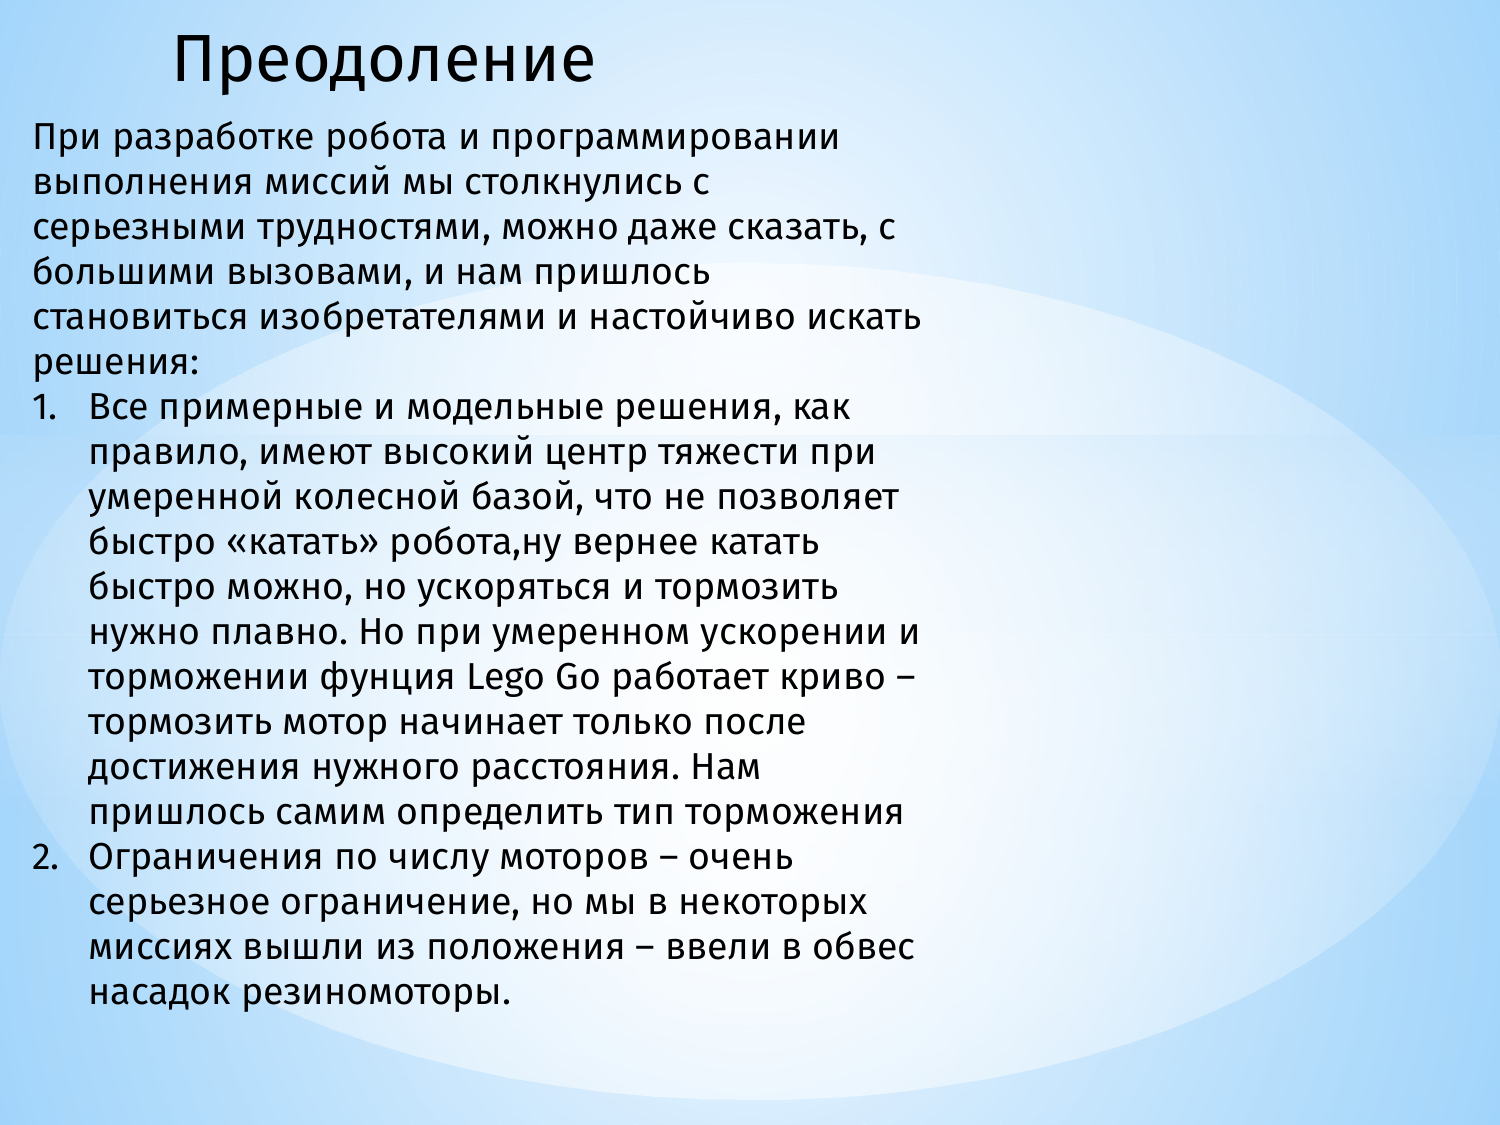

Преодоление
При разработке робота и программировании выполнения миссий мы столкнулись с серьезными трудностями, можно даже сказать, с большими вызовами, и нам пришлось становиться изобретателями и настойчиво искать решения:
Все примерные и модельные решения, как правило, имеют высокий центр тяжести при умеренной колесной базой, что не позволяет быстро «катать» робота,ну вернее катать быстро можно, но ускоряться и тормозить нужно плавно. Но при умеренном ускорении и торможении фунция Lego Go работает криво – тормозить мотор начинает только после достижения нужного расстояния. Нам пришлось самим определить тип торможения
Ограничения по числу моторов – очень серьезное ограничение, но мы в некоторых миссиях вышли из положения – ввели в обвес насадок резиномоторы.